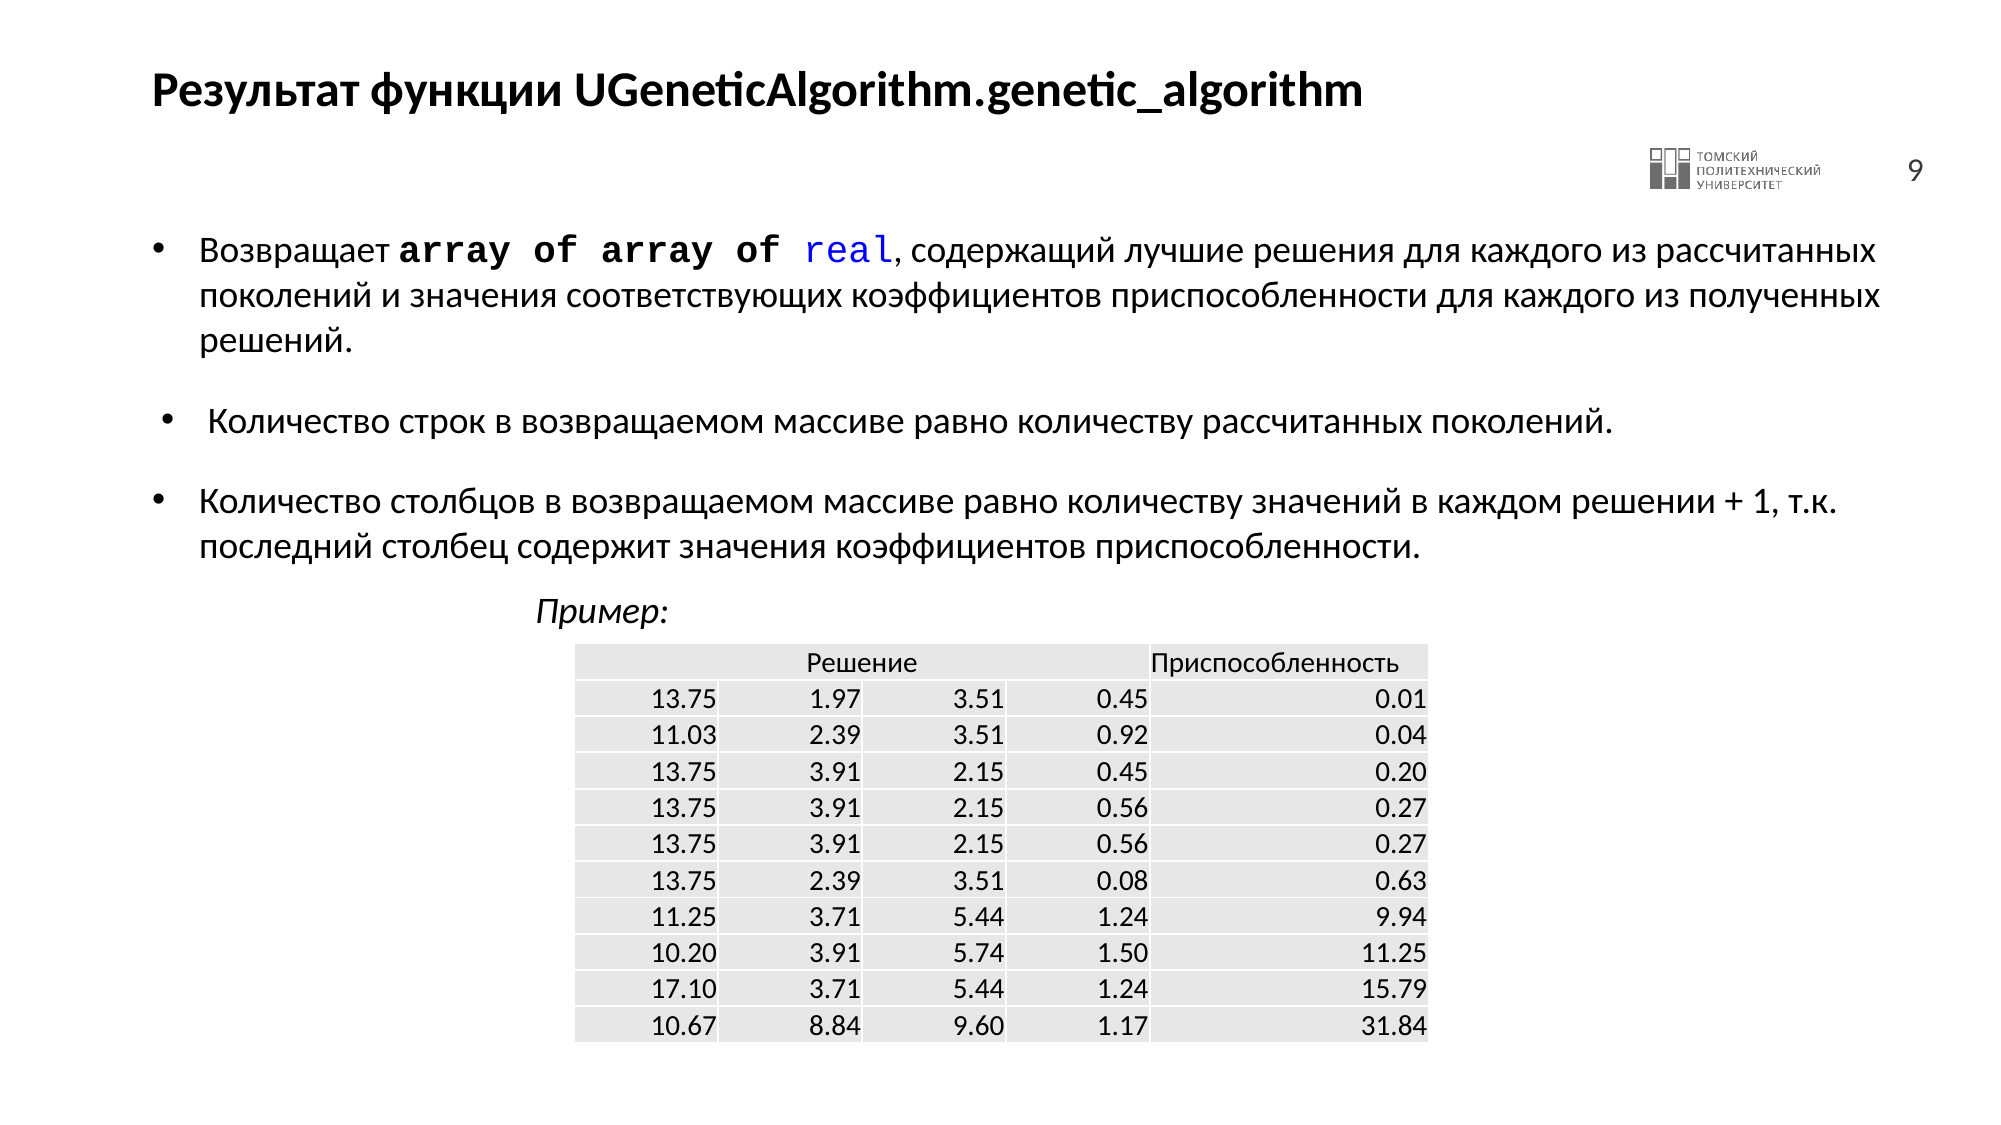

# Результат функции UGeneticAlgorithm.genetic_algorithm
Возвращает array of array of real, содержащий лучшие решения для каждого из рассчитанных поколений и значения соответствующих коэффициентов приспособленности для каждого из полученных решений.
Количество строк в возвращаемом массиве равно количеству рассчитанных поколений.
Количество столбцов в возвращаемом массиве равно количеству значений в каждом решении + 1, т.к. последний столбец содержит значения коэффициентов приспособленности.
Пример:
| Решение |  |  |  | Приспособленность |
| --- | --- | --- | --- | --- |
| 13.75 | 1.97 | 3.51 | 0.45 | 0.01 |
| 11.03 | 2.39 | 3.51 | 0.92 | 0.04 |
| 13.75 | 3.91 | 2.15 | 0.45 | 0.20 |
| 13.75 | 3.91 | 2.15 | 0.56 | 0.27 |
| 13.75 | 3.91 | 2.15 | 0.56 | 0.27 |
| 13.75 | 2.39 | 3.51 | 0.08 | 0.63 |
| 11.25 | 3.71 | 5.44 | 1.24 | 9.94 |
| 10.20 | 3.91 | 5.74 | 1.50 | 11.25 |
| 17.10 | 3.71 | 5.44 | 1.24 | 15.79 |
| 10.67 | 8.84 | 9.60 | 1.17 | 31.84 |